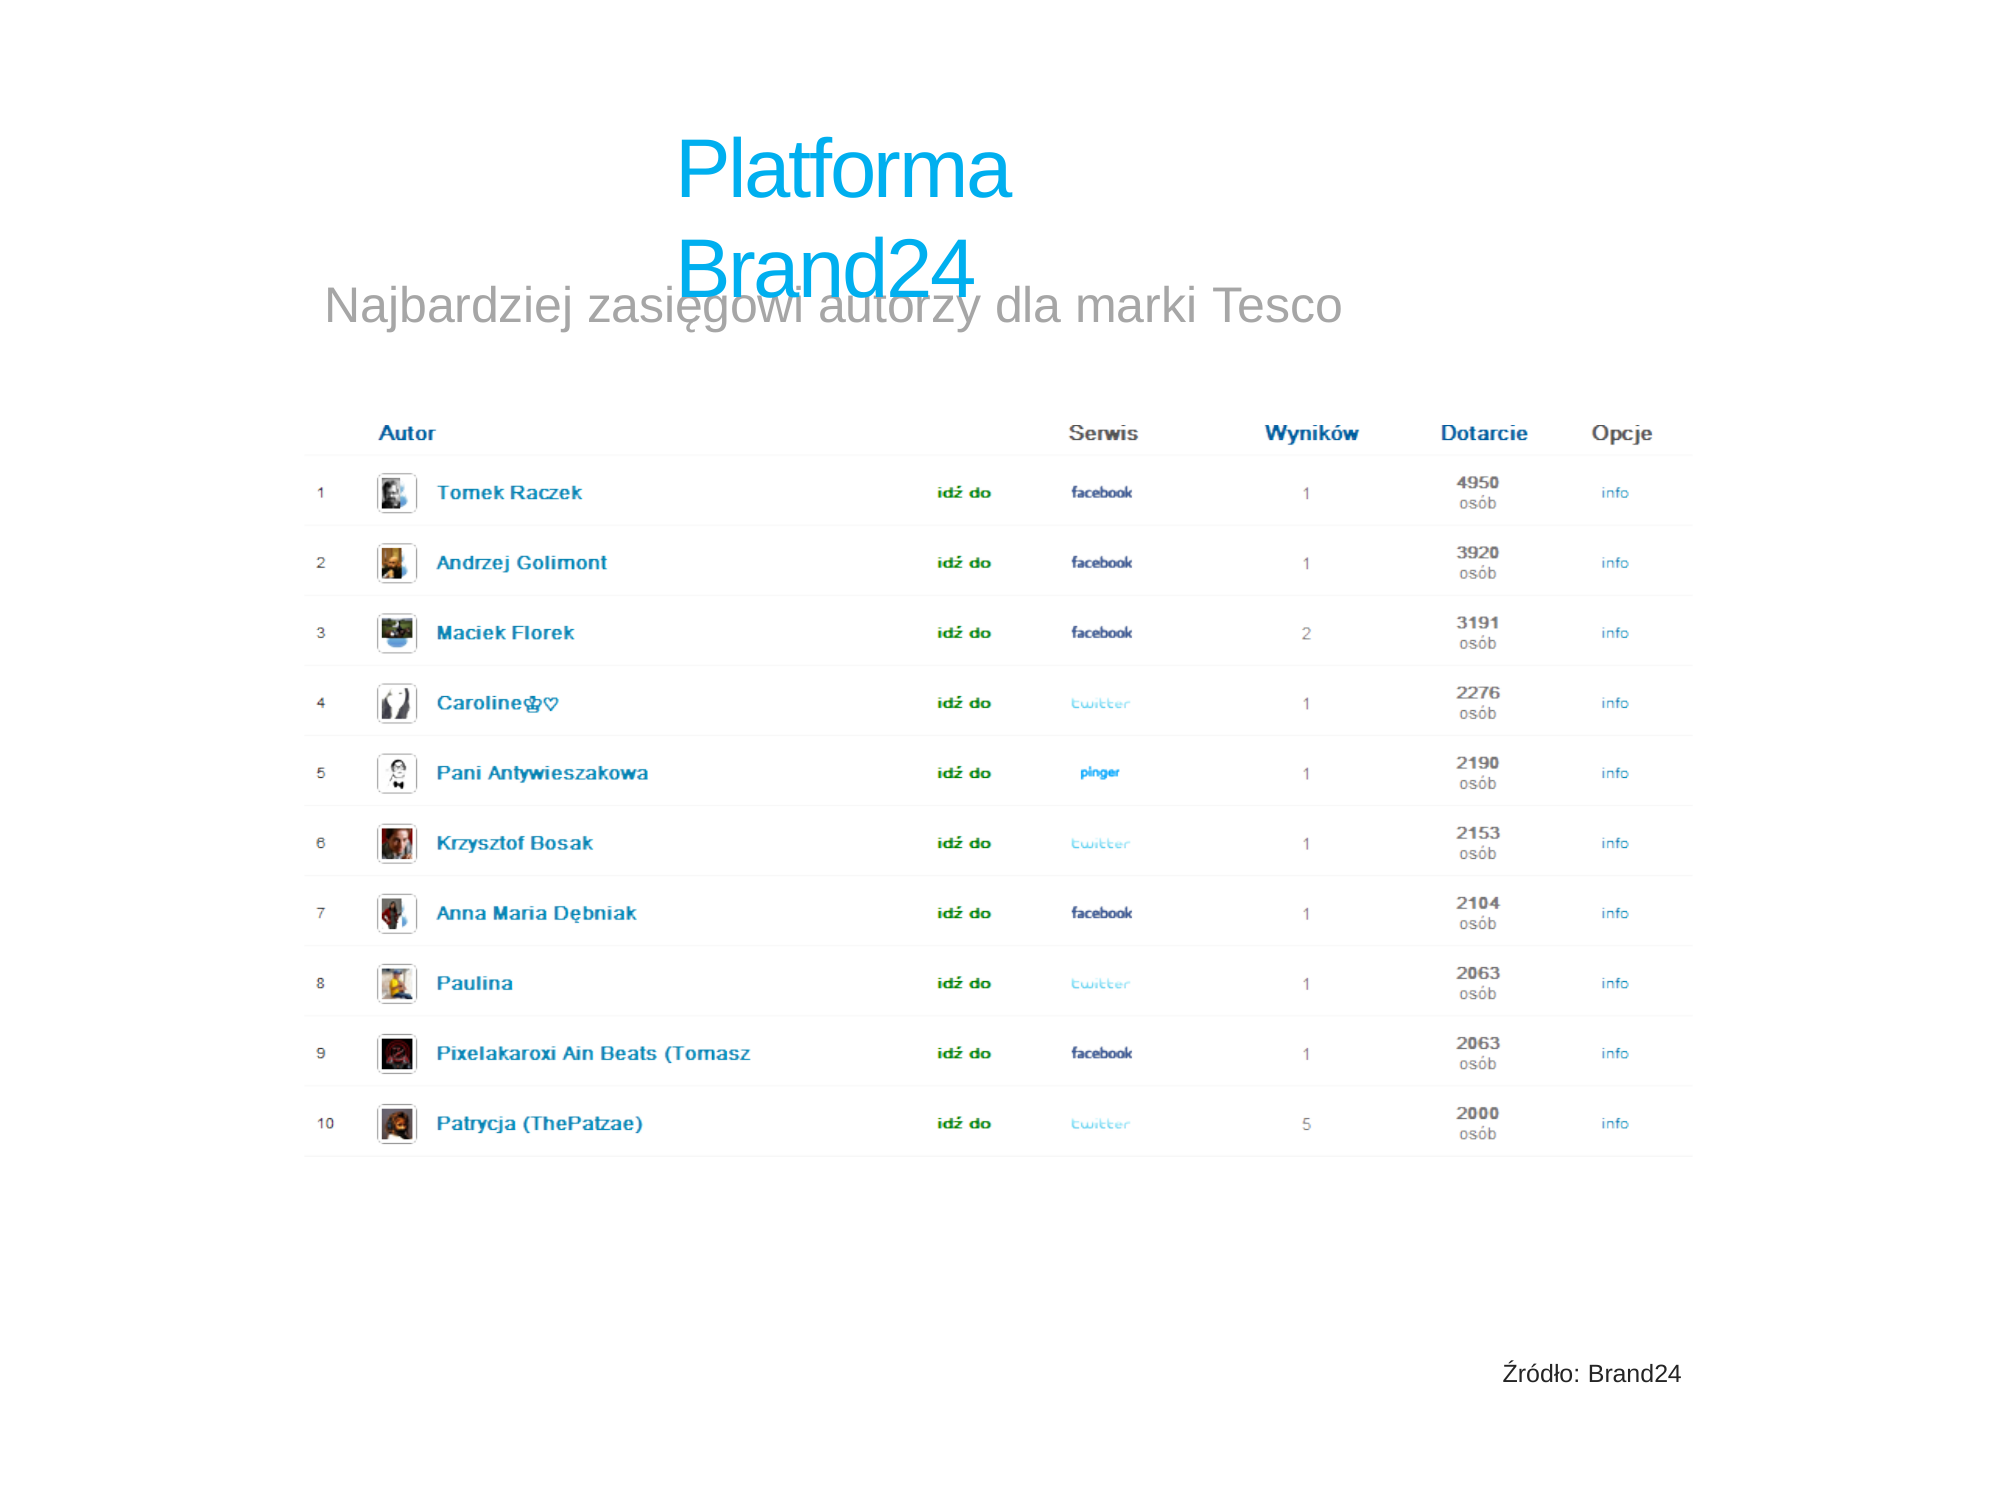

# Platforma Brand24
Najbardziej zasięgowi autorzy dla marki Tesco

Źródło: Brand24